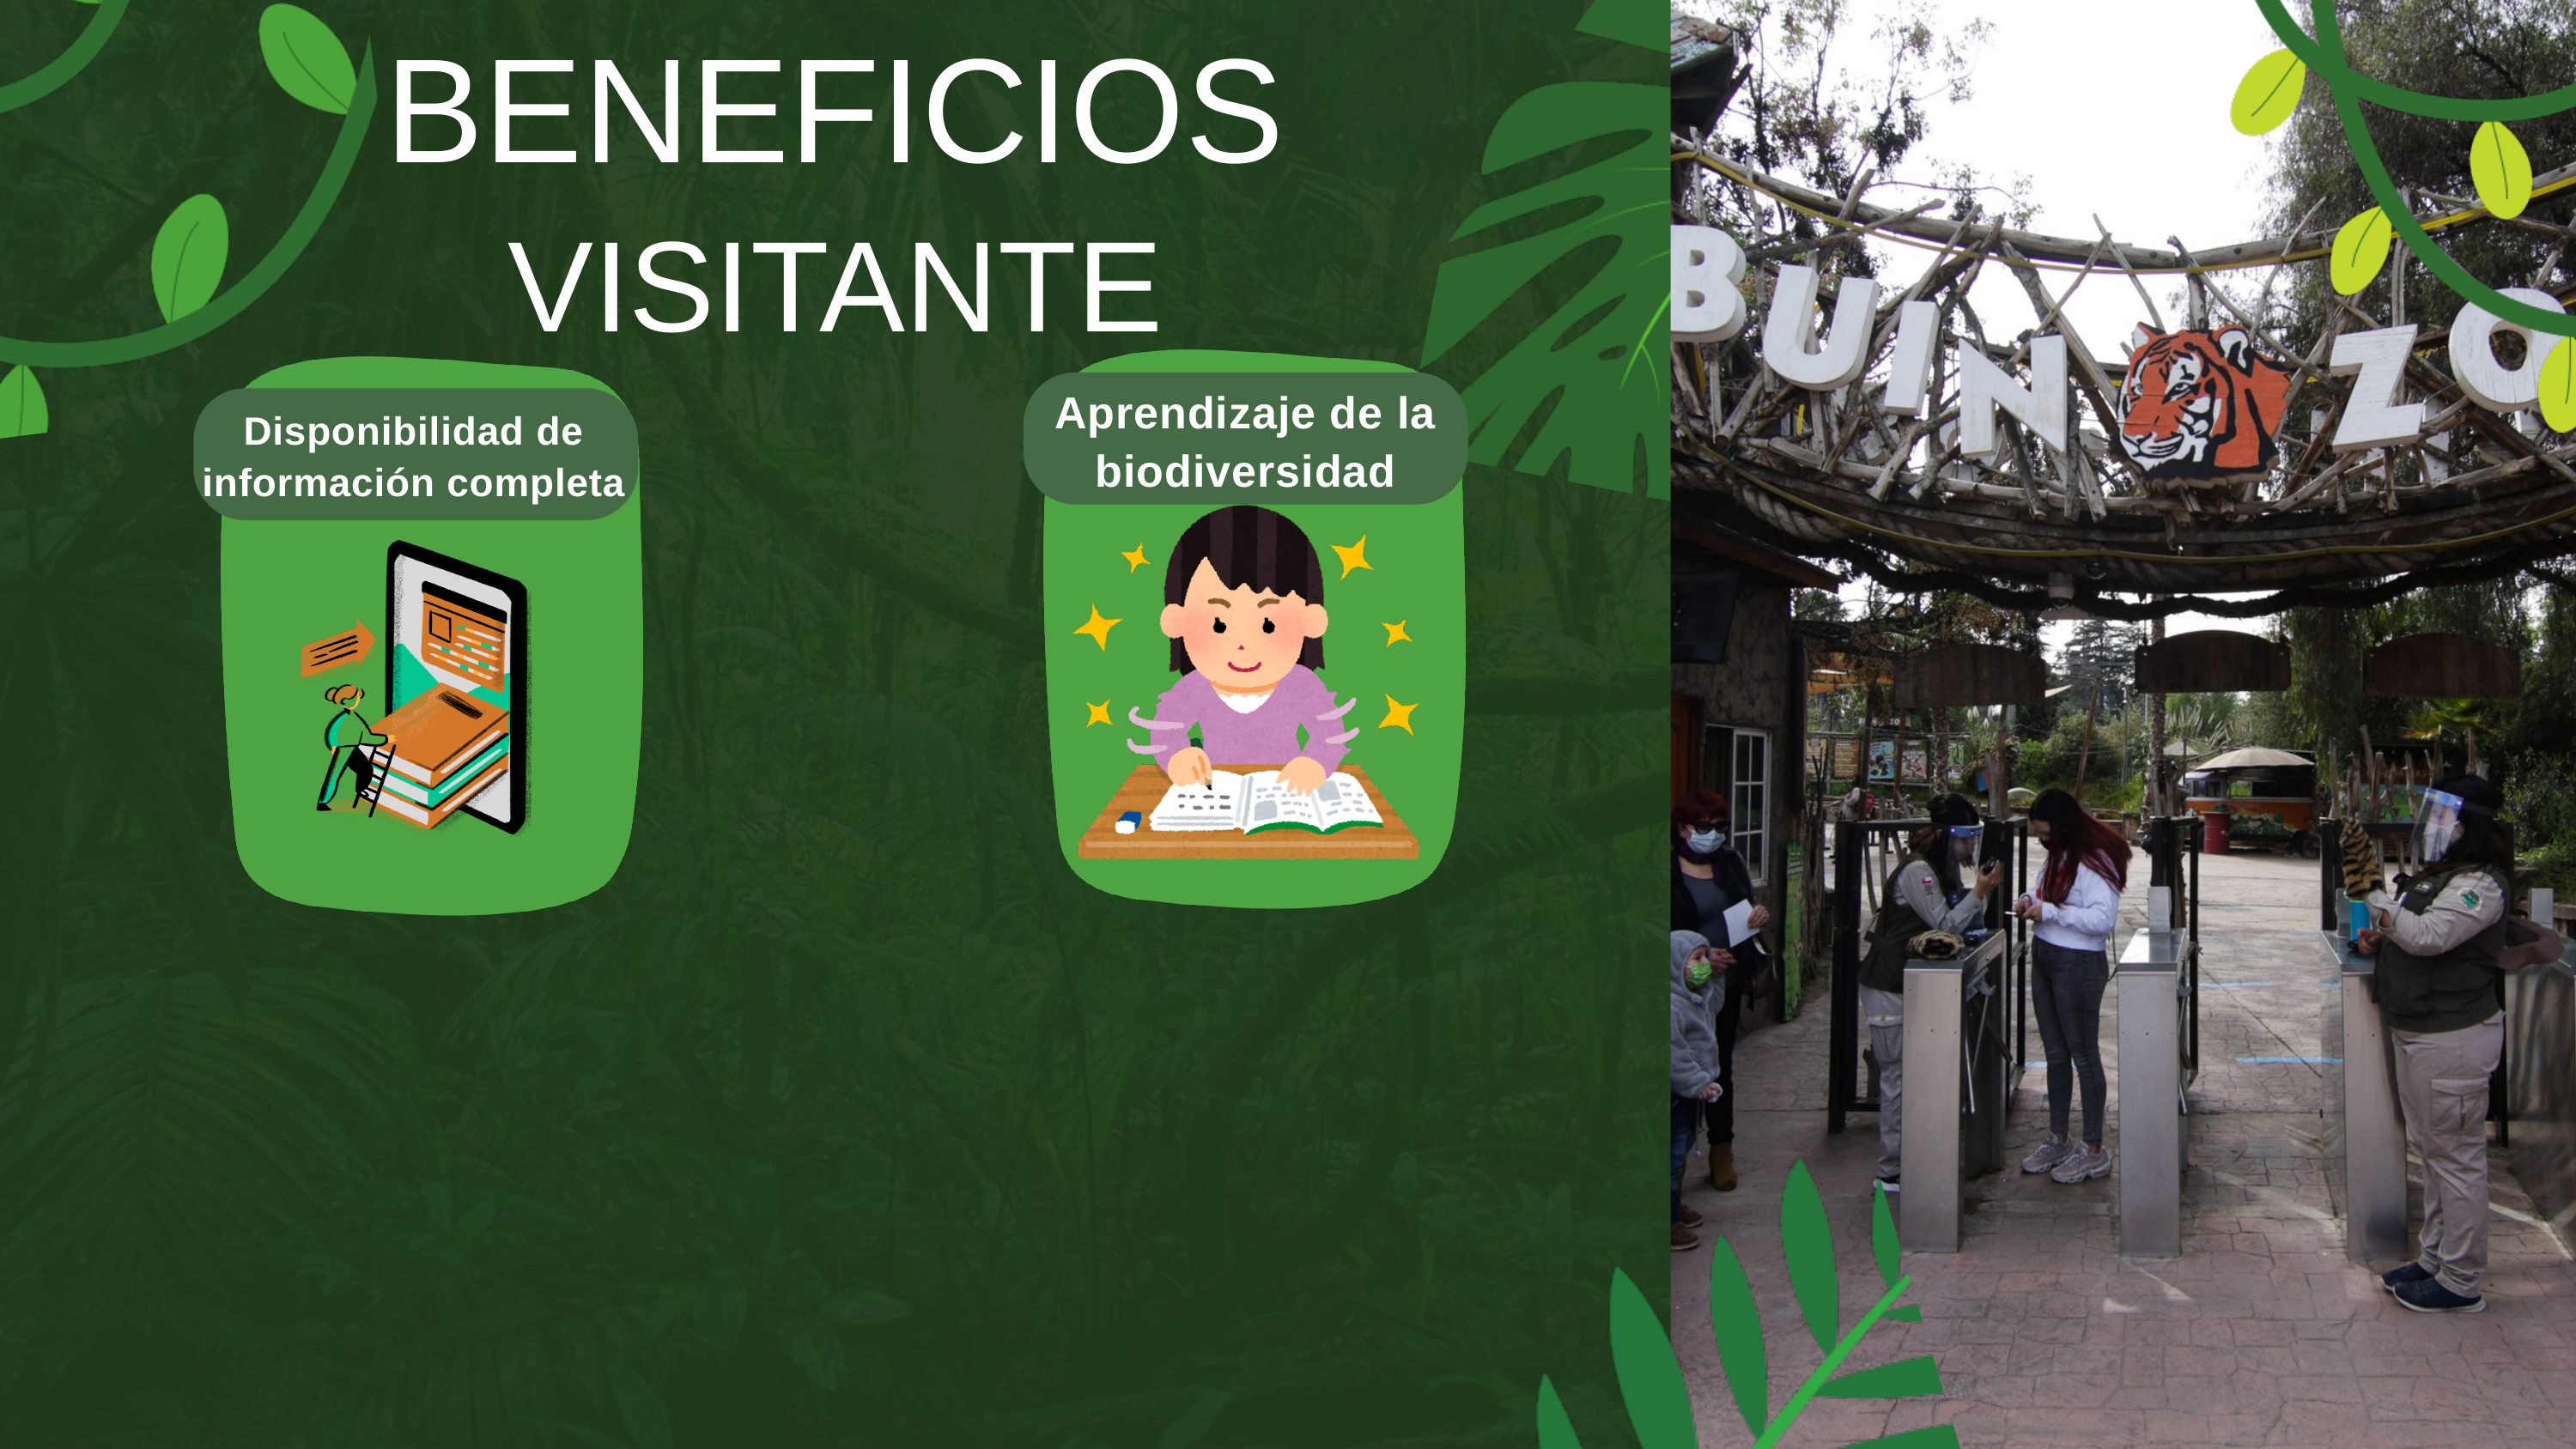

BENEFICIOS
VISITANTE

Aprendizaje de la biodiversidad

Disponibilidad de información completa